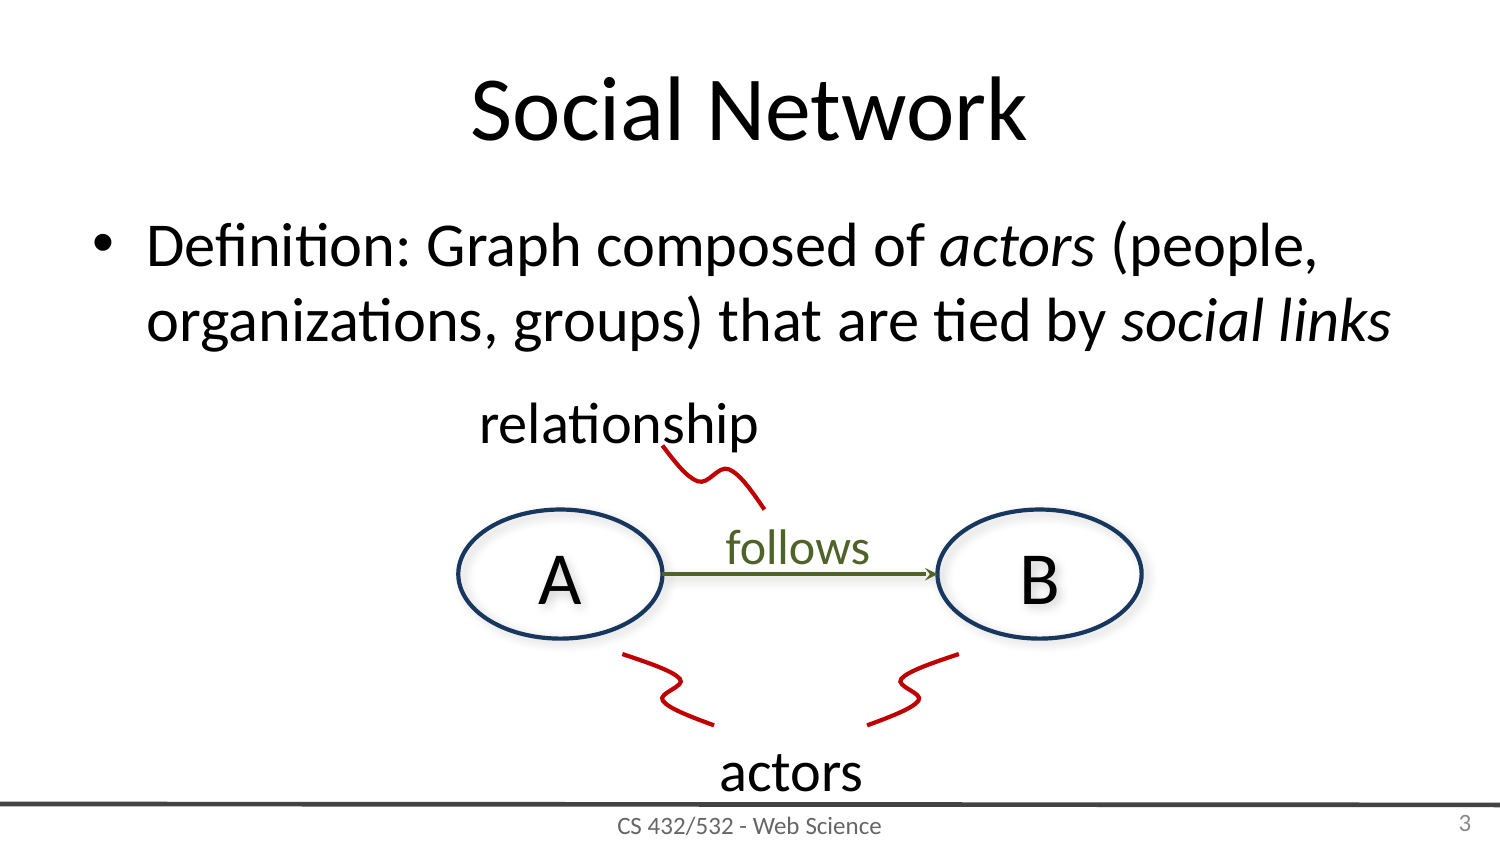

# Social Network
Definition: Graph composed of actors (people, organizations, groups) that are tied by social links
relationship

follows
A
B

actors
3